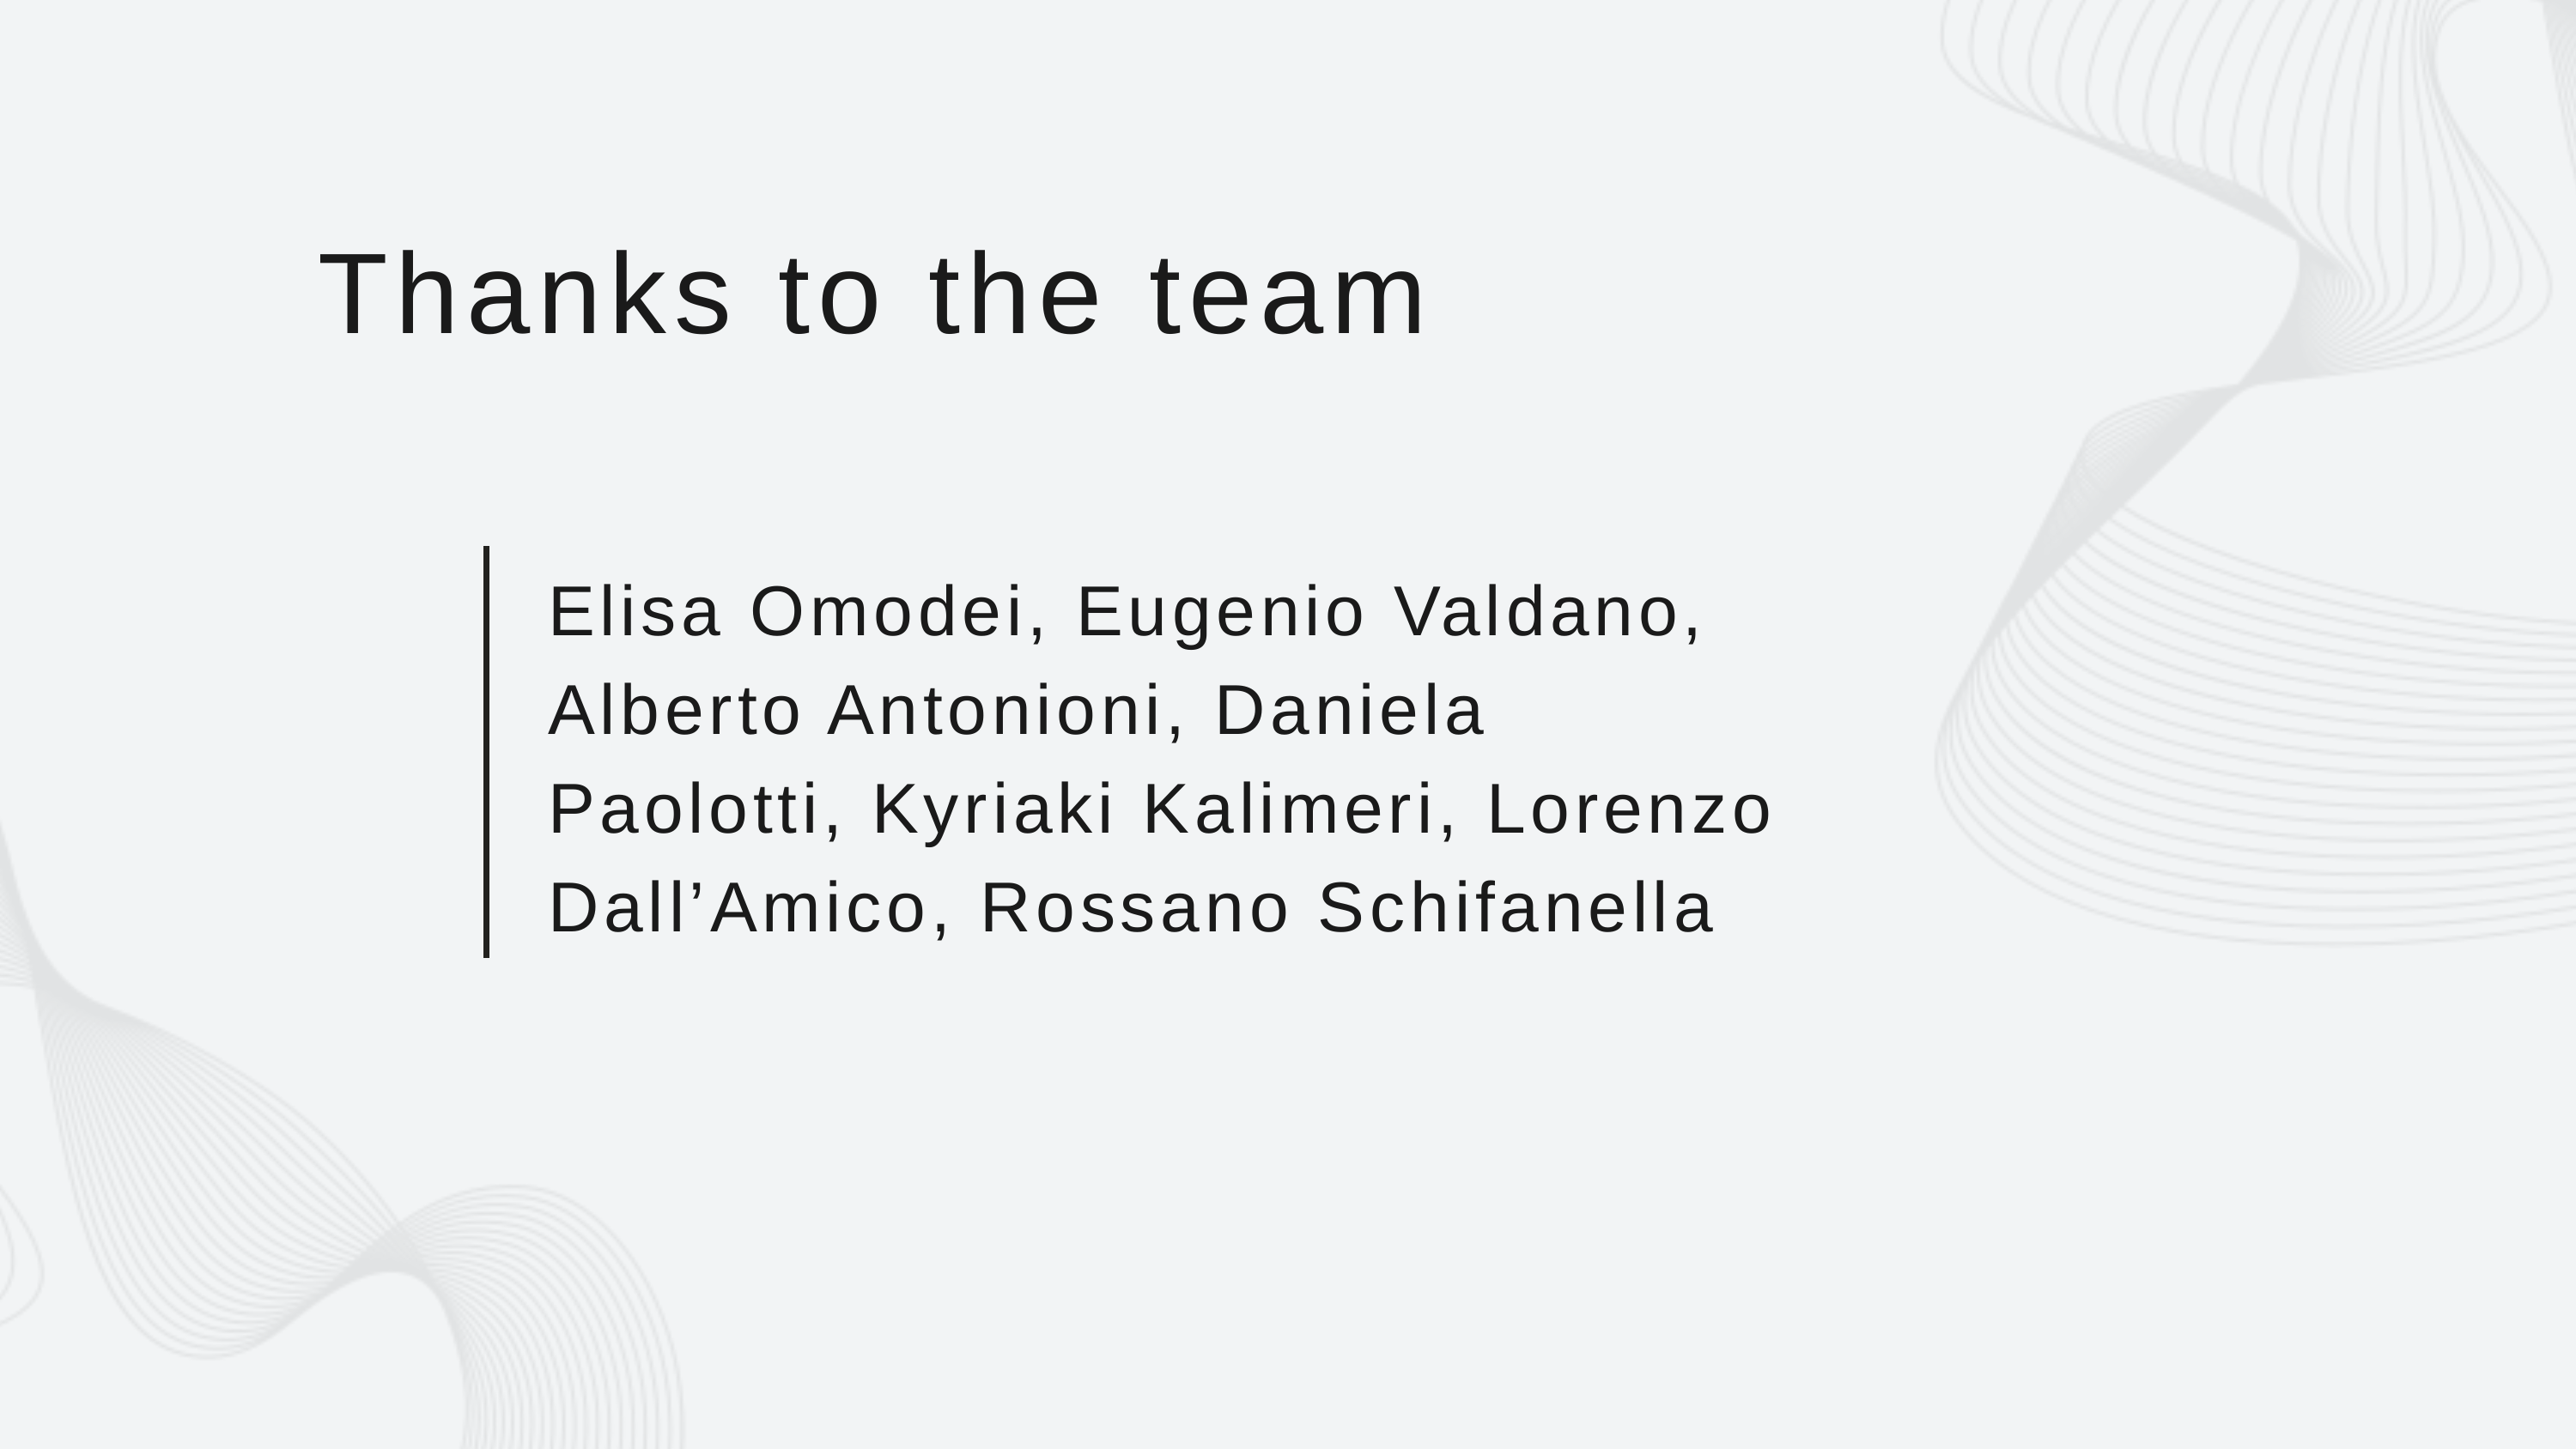

Thanks to the team

Elisa Omodei, Eugenio Valdano, Alberto Antonioni, Daniela Paolotti, Kyriaki Kalimeri, Lorenzo Dall’Amico, Rossano Schifanella